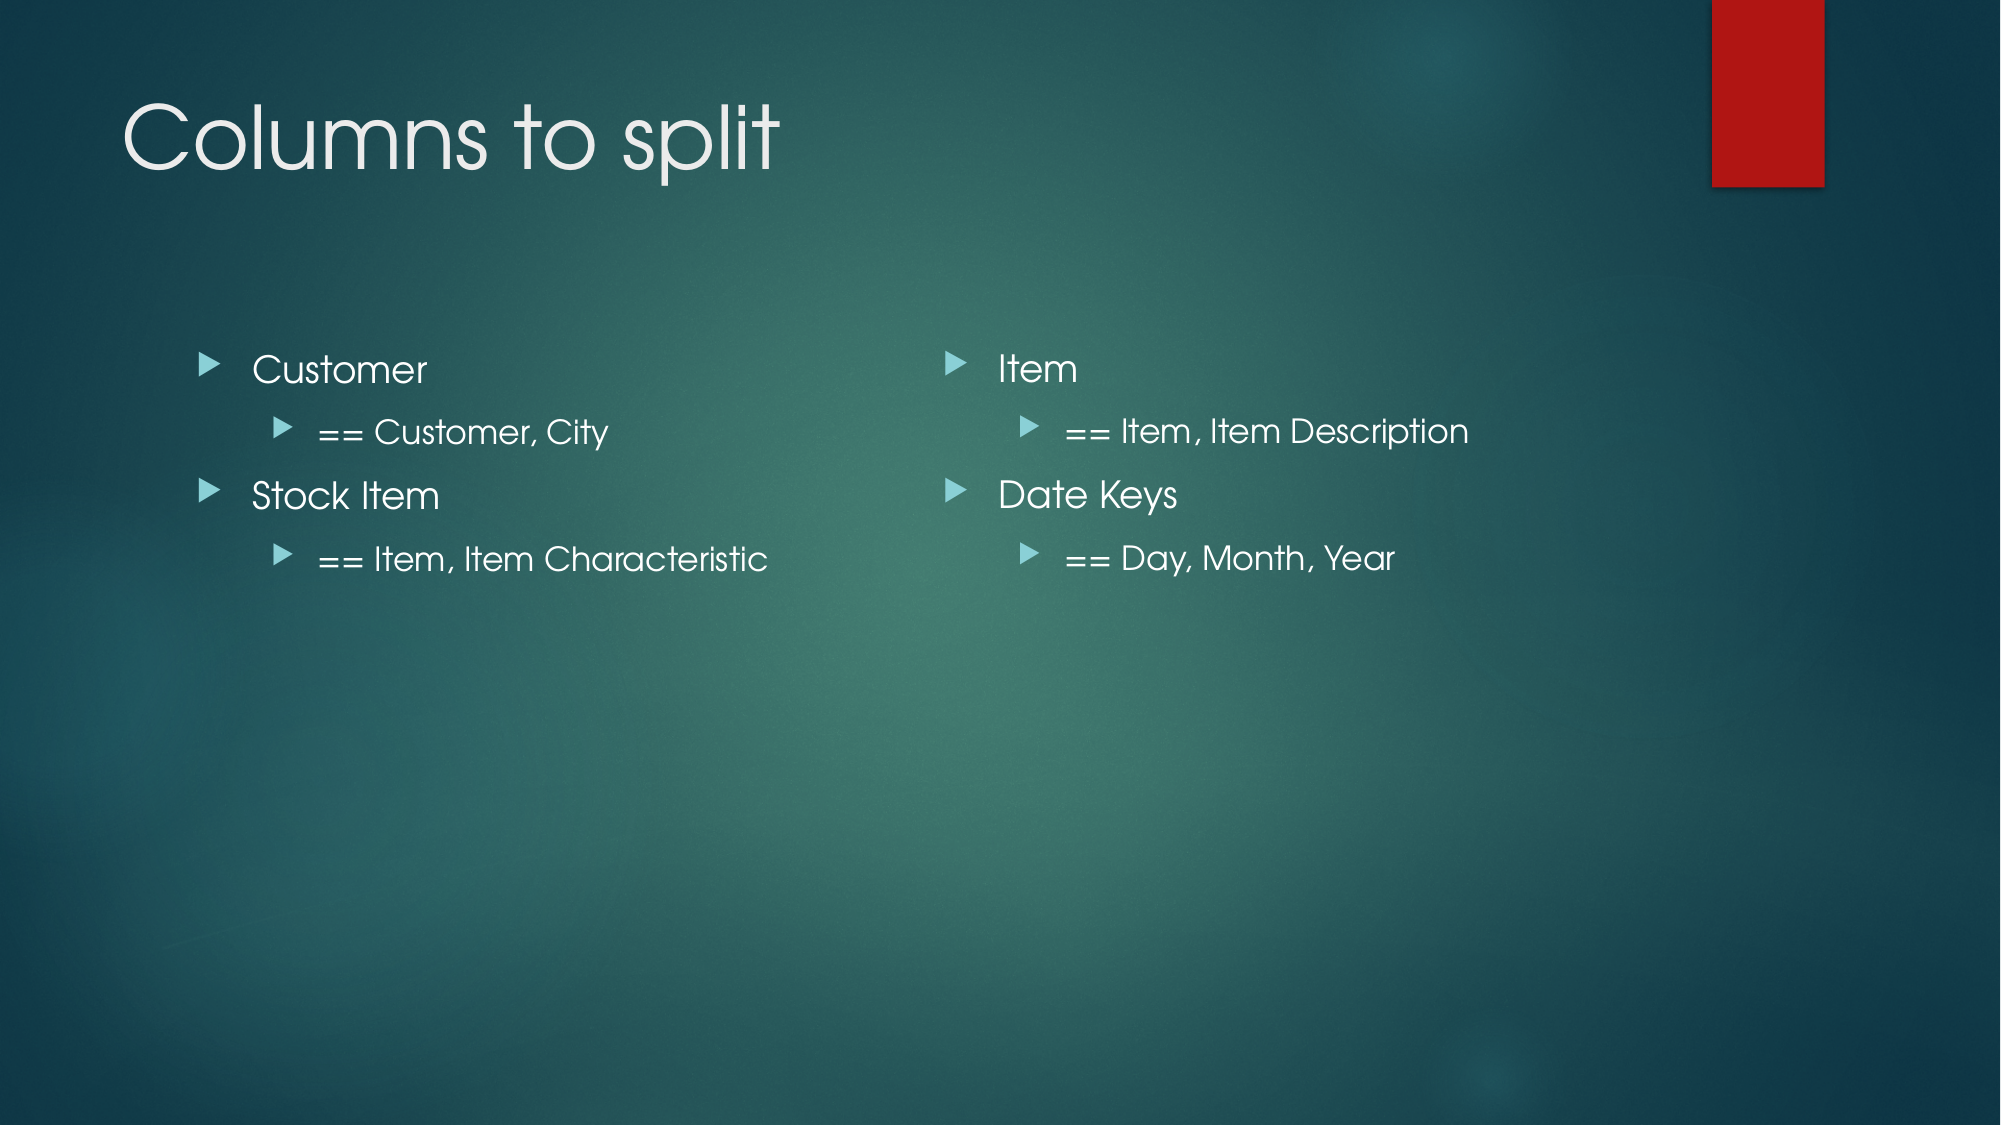

# Columns to split
Item
== Item, Item Description
Date Keys
== Day, Month, Year
Customer
== Customer, City
Stock Item
== Item, Item Characteristic